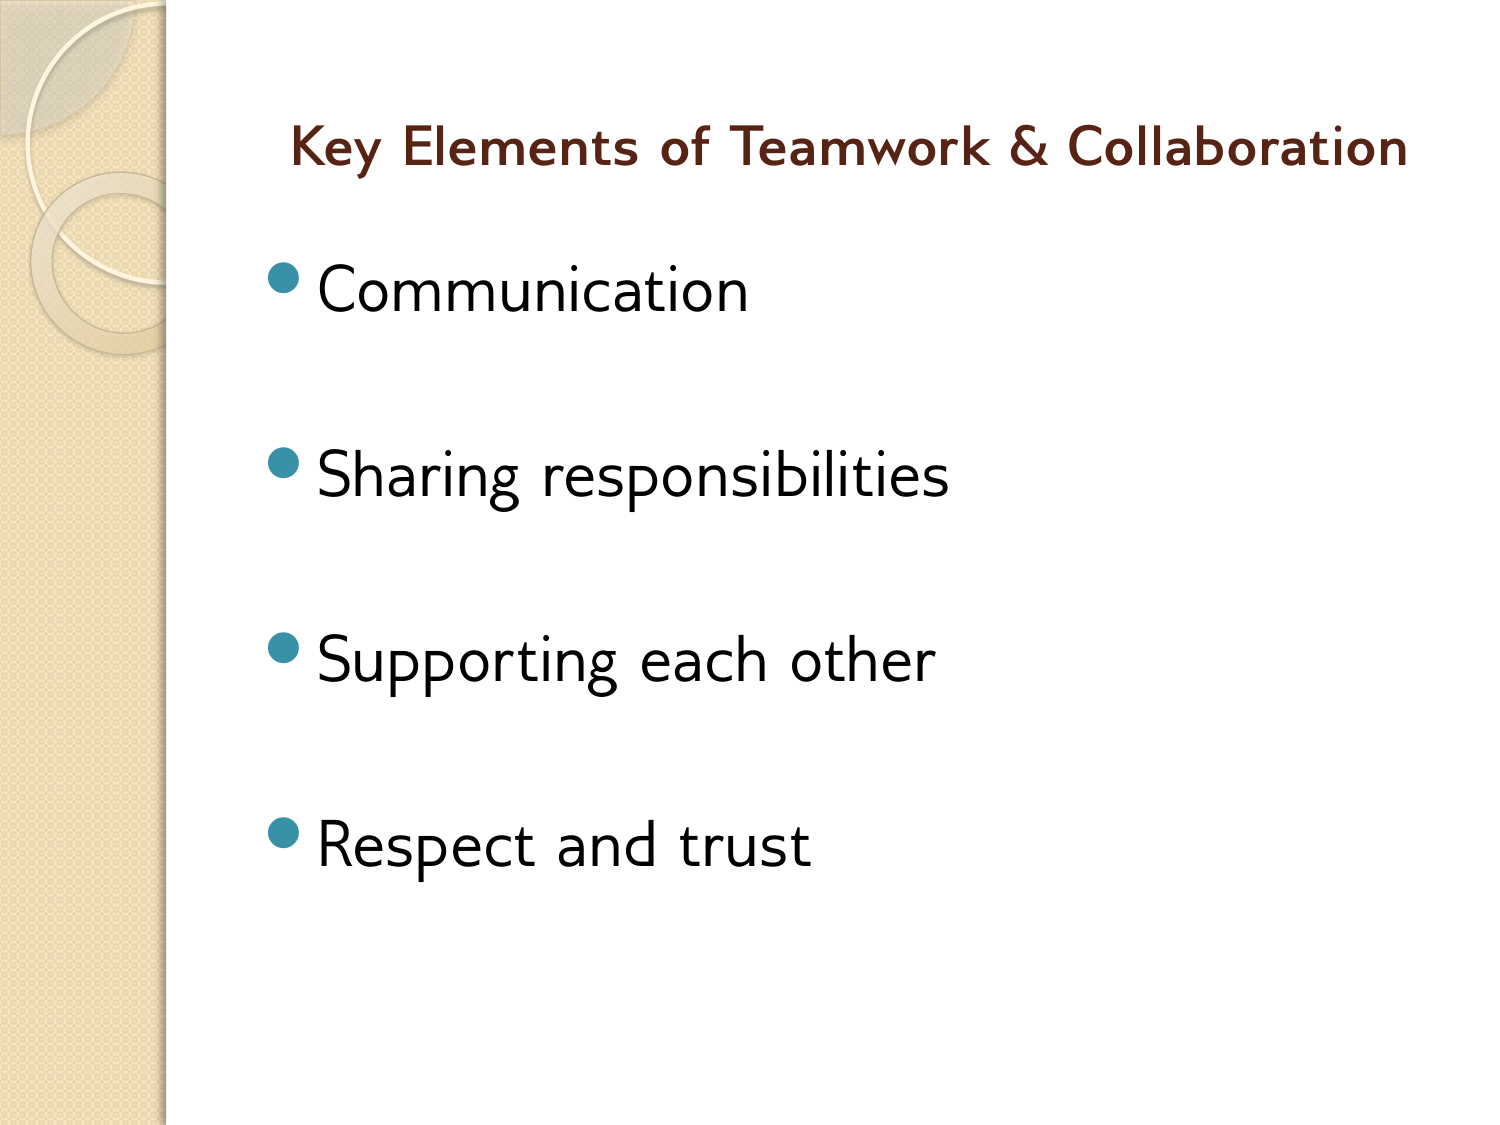

# Key Elements of Teamwork & Collaboration
Communication

Sharing responsibilities

Supporting each other

Respect and trust